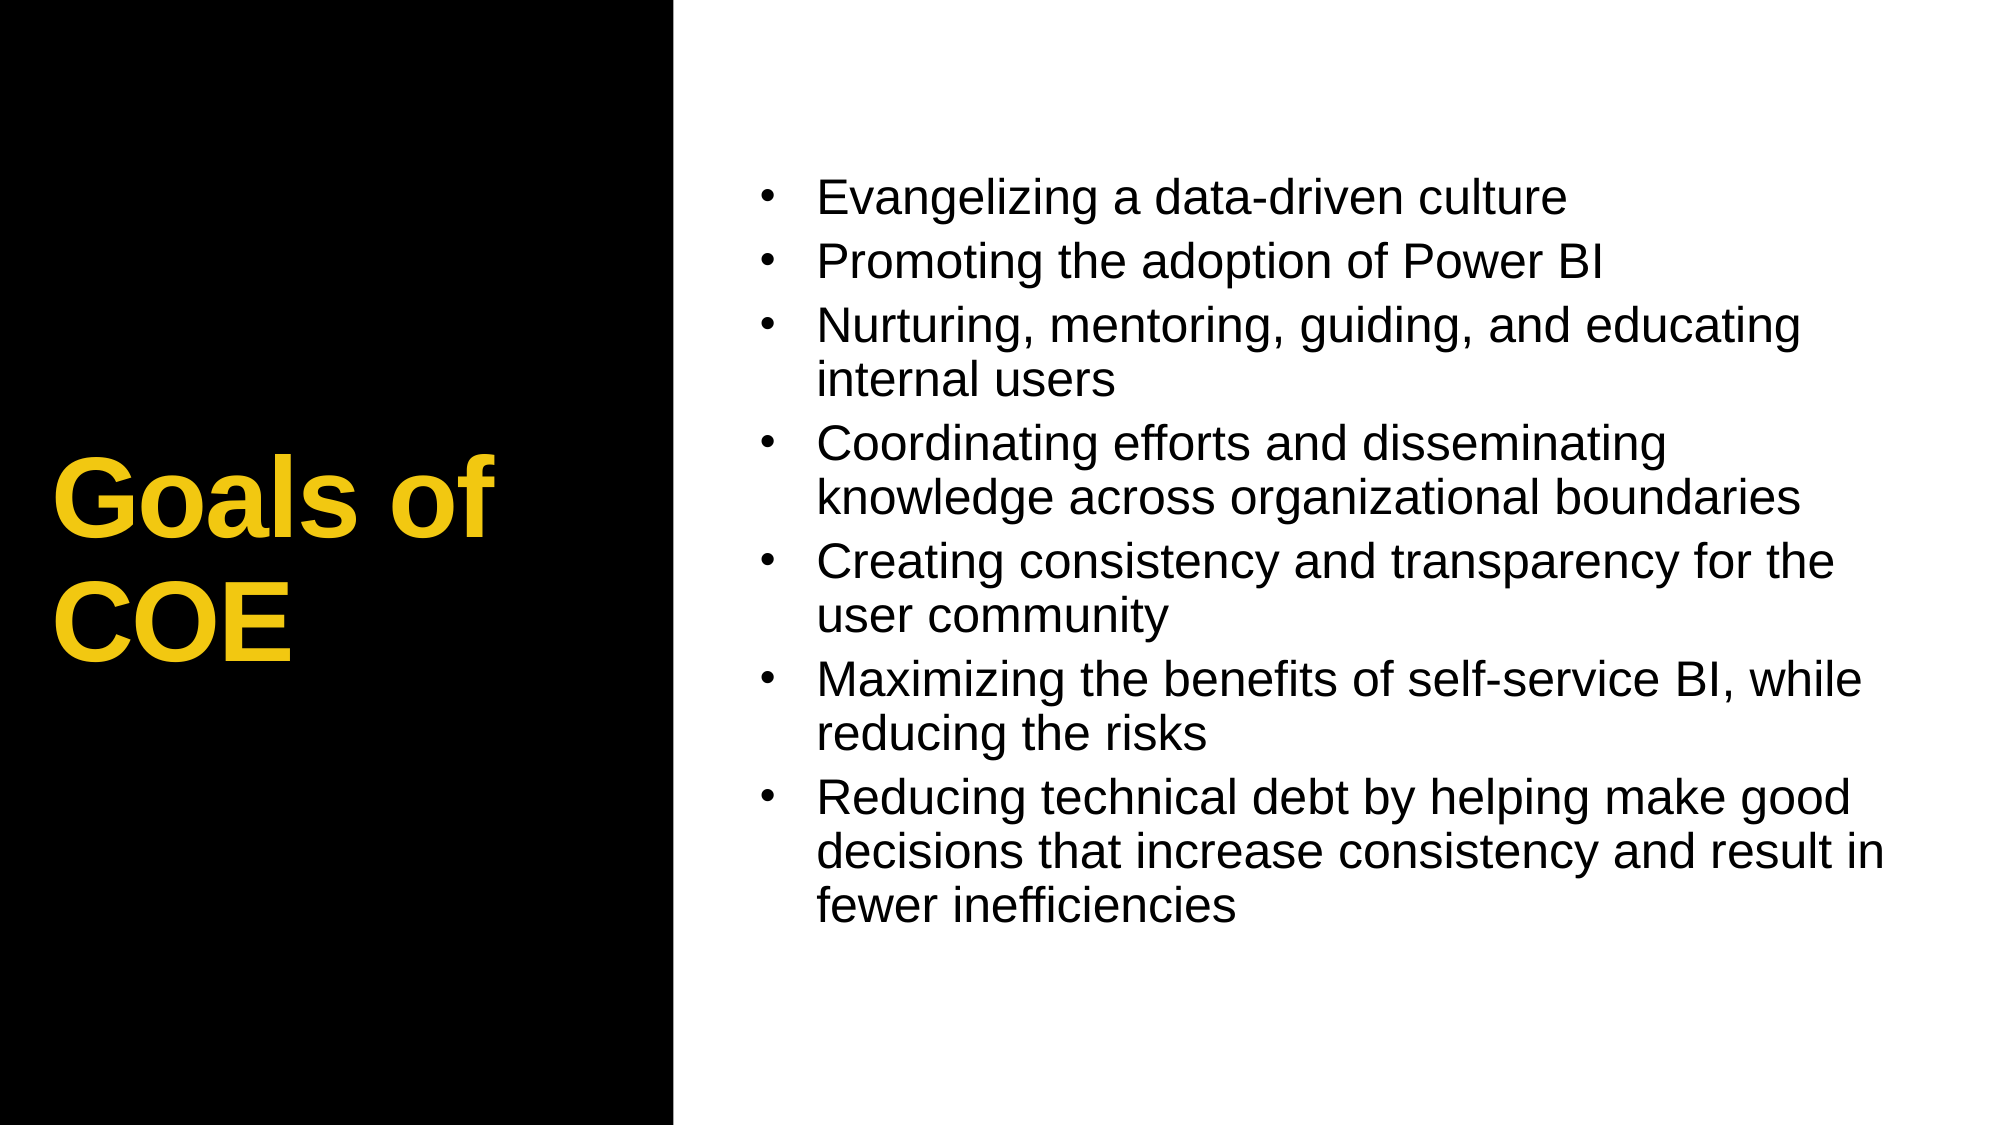

Evangelizing a data-driven culture
Promoting the adoption of Power BI
Nurturing, mentoring, guiding, and educating internal users
Coordinating efforts and disseminating knowledge across organizational boundaries
Creating consistency and transparency for the user community
Maximizing the benefits of self-service BI, while reducing the risks
Reducing technical debt by helping make good decisions that increase consistency and result in fewer inefficiencies
# Goals of COE